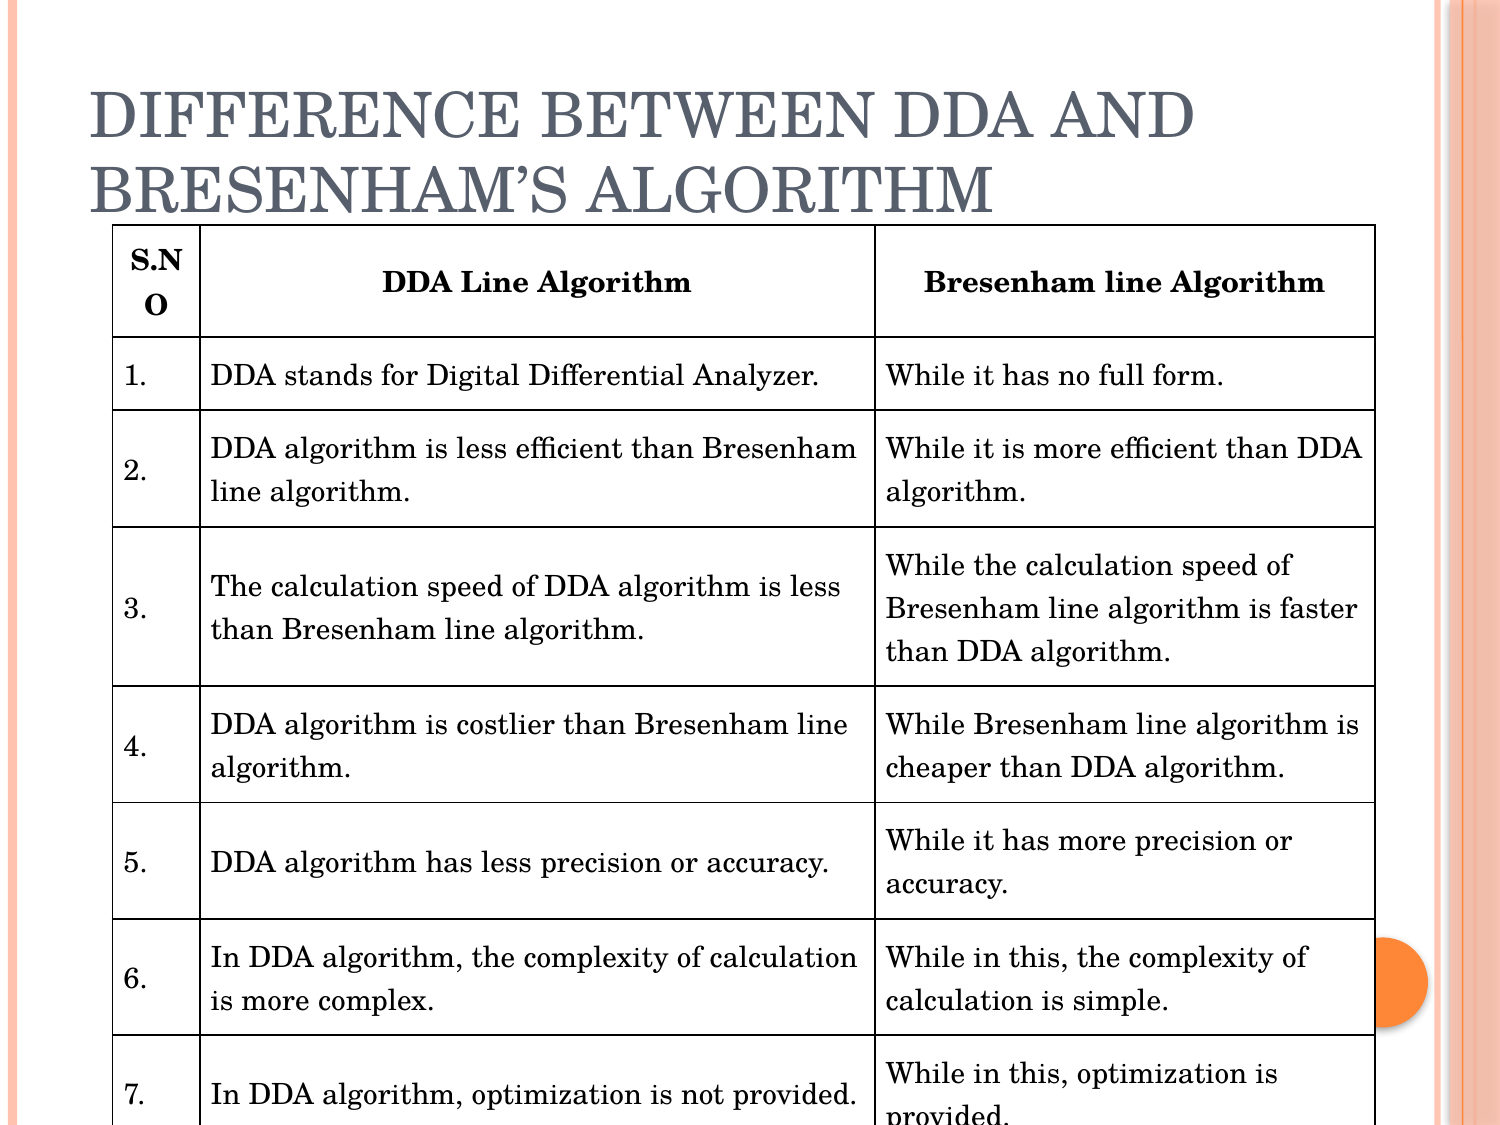

# Difference between DDA and Bresenham’s algorithm
| S.NO | DDA Line Algorithm | Bresenham line Algorithm |
| --- | --- | --- |
| 1. | DDA stands for Digital Differential Analyzer. | While it has no full form. |
| 2. | DDA algorithm is less efficient than Bresenham line algorithm. | While it is more efficient than DDA algorithm. |
| 3. | The calculation speed of DDA algorithm is less than Bresenham line algorithm. | While the calculation speed of Bresenham line algorithm is faster than DDA algorithm. |
| 4. | DDA algorithm is costlier than Bresenham line algorithm. | While Bresenham line algorithm is cheaper than DDA algorithm. |
| 5. | DDA algorithm has less precision or accuracy. | While it has more precision or accuracy. |
| 6. | In DDA algorithm, the complexity of calculation is more complex. | While in this, the complexity of calculation is simple. |
| 7. | In DDA algorithm, optimization is not provided. | While in this, optimization is provided. |